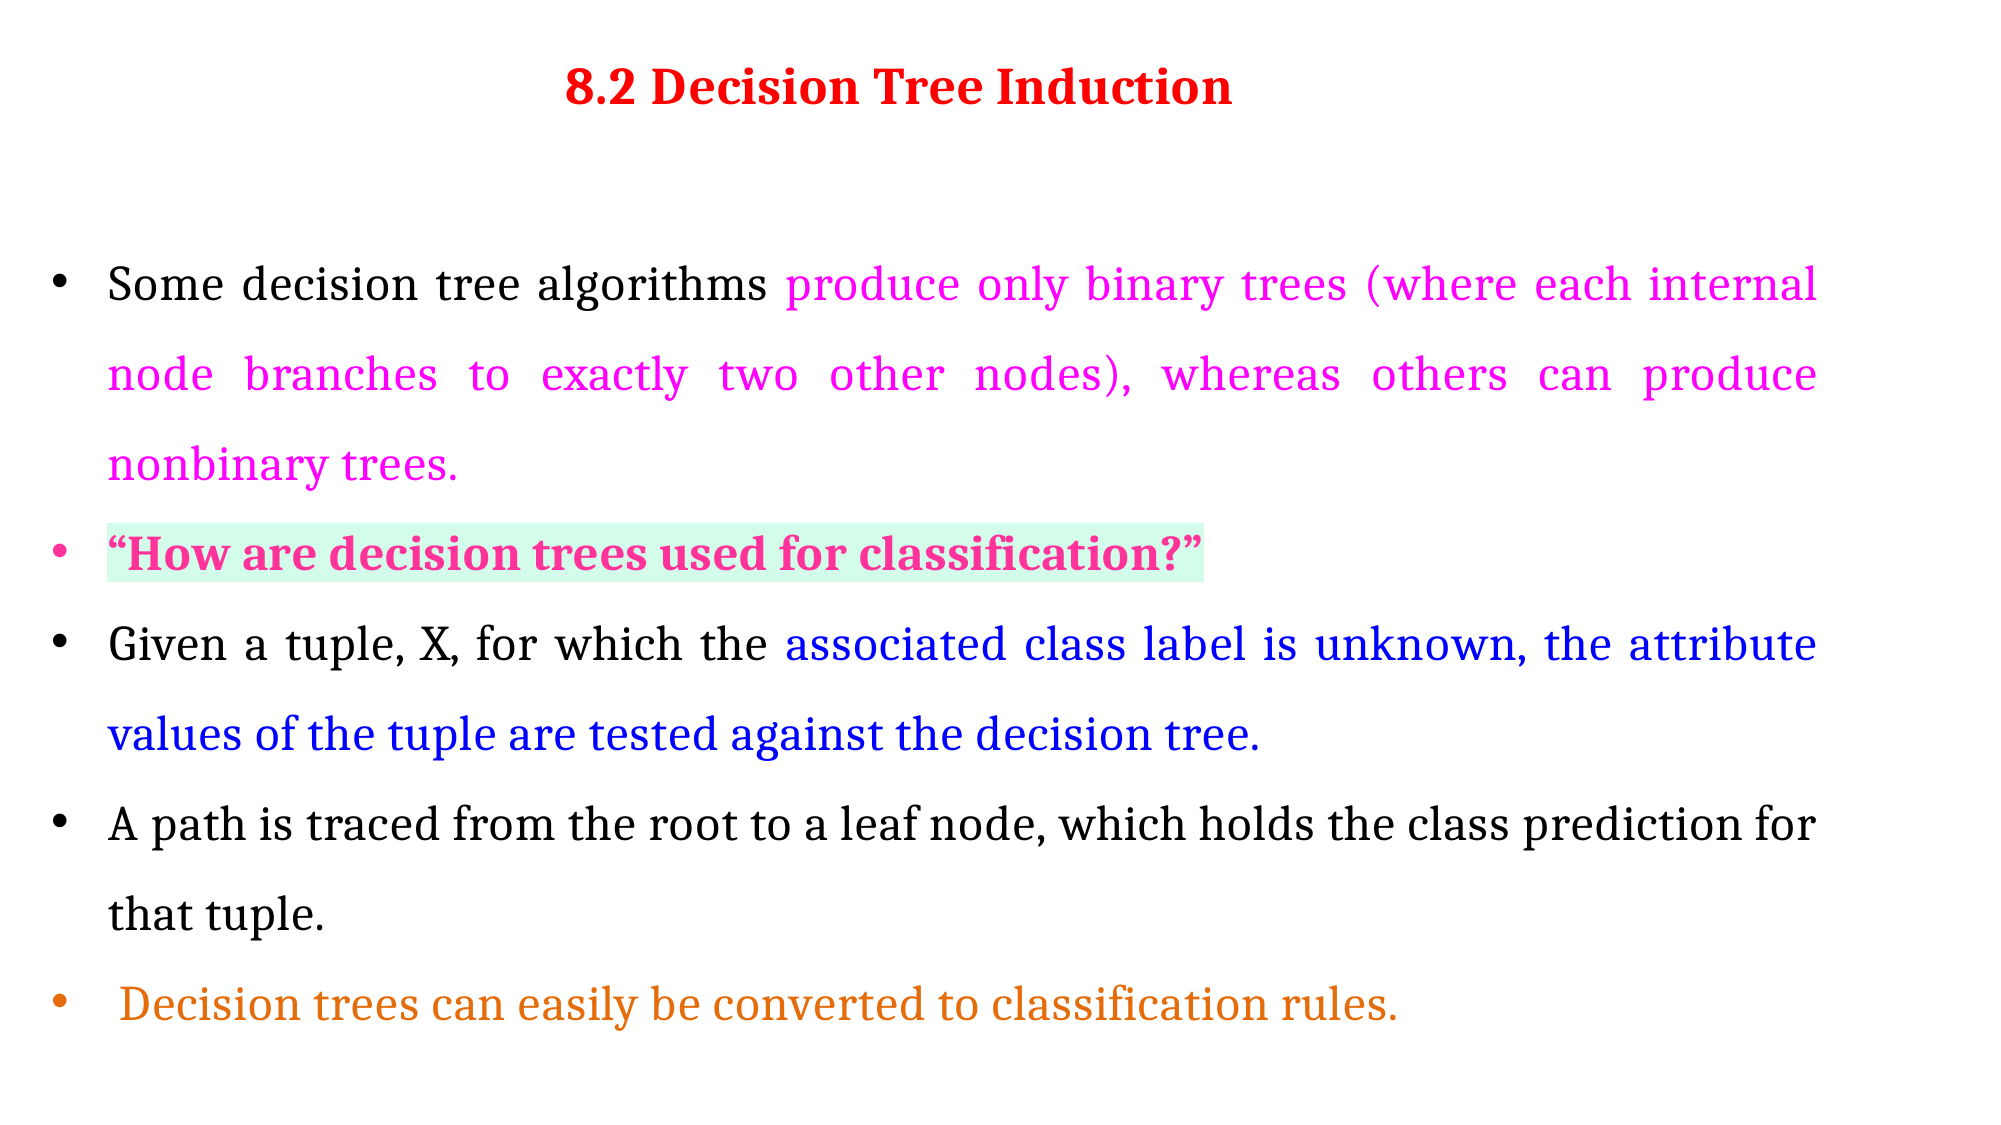

# 8.2 Decision Tree Induction
Some decision tree algorithms produce only binary trees (where each internal node branches to exactly two other nodes), whereas others can produce nonbinary trees.
“How are decision trees used for classification?”
Given a tuple, X, for which the associated class label is unknown, the attribute values of the tuple are tested against the decision tree.
A path is traced from the root to a leaf node, which holds the class prediction for that tuple.
 Decision trees can easily be converted to classification rules.